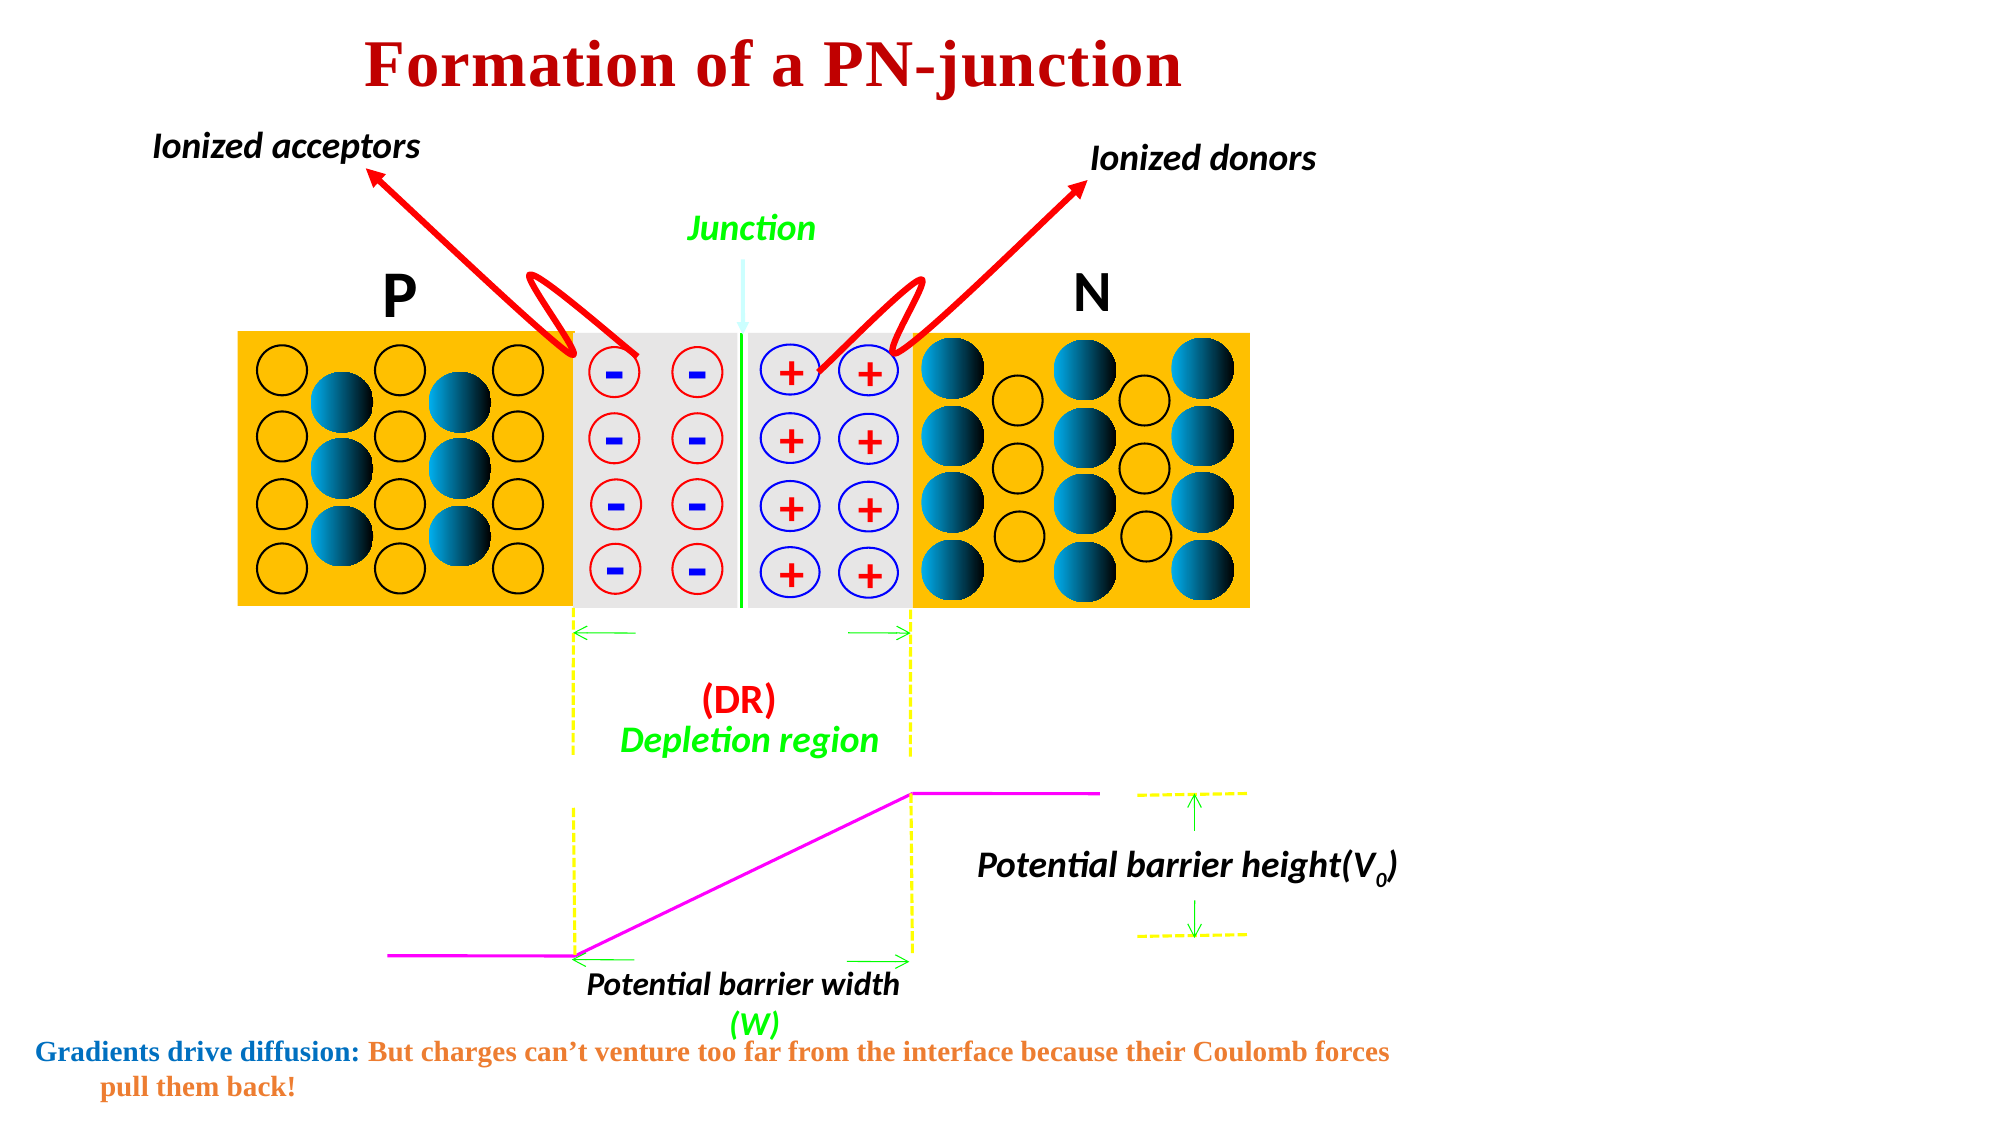

Formation of a PN-junction
Ionized acceptors

Ionized donors

 Junction

P
N
-

-

-

-

-

-

-

-

+

+

+

+

+

+

+

+

Space charge region
(DR)
Depletion region
Potential barrier height(V0)
Potential barrier width
                   (W)
Gradients drive diffusion: But charges can’t venture too far from the interface because their Coulomb forces            pull them back!